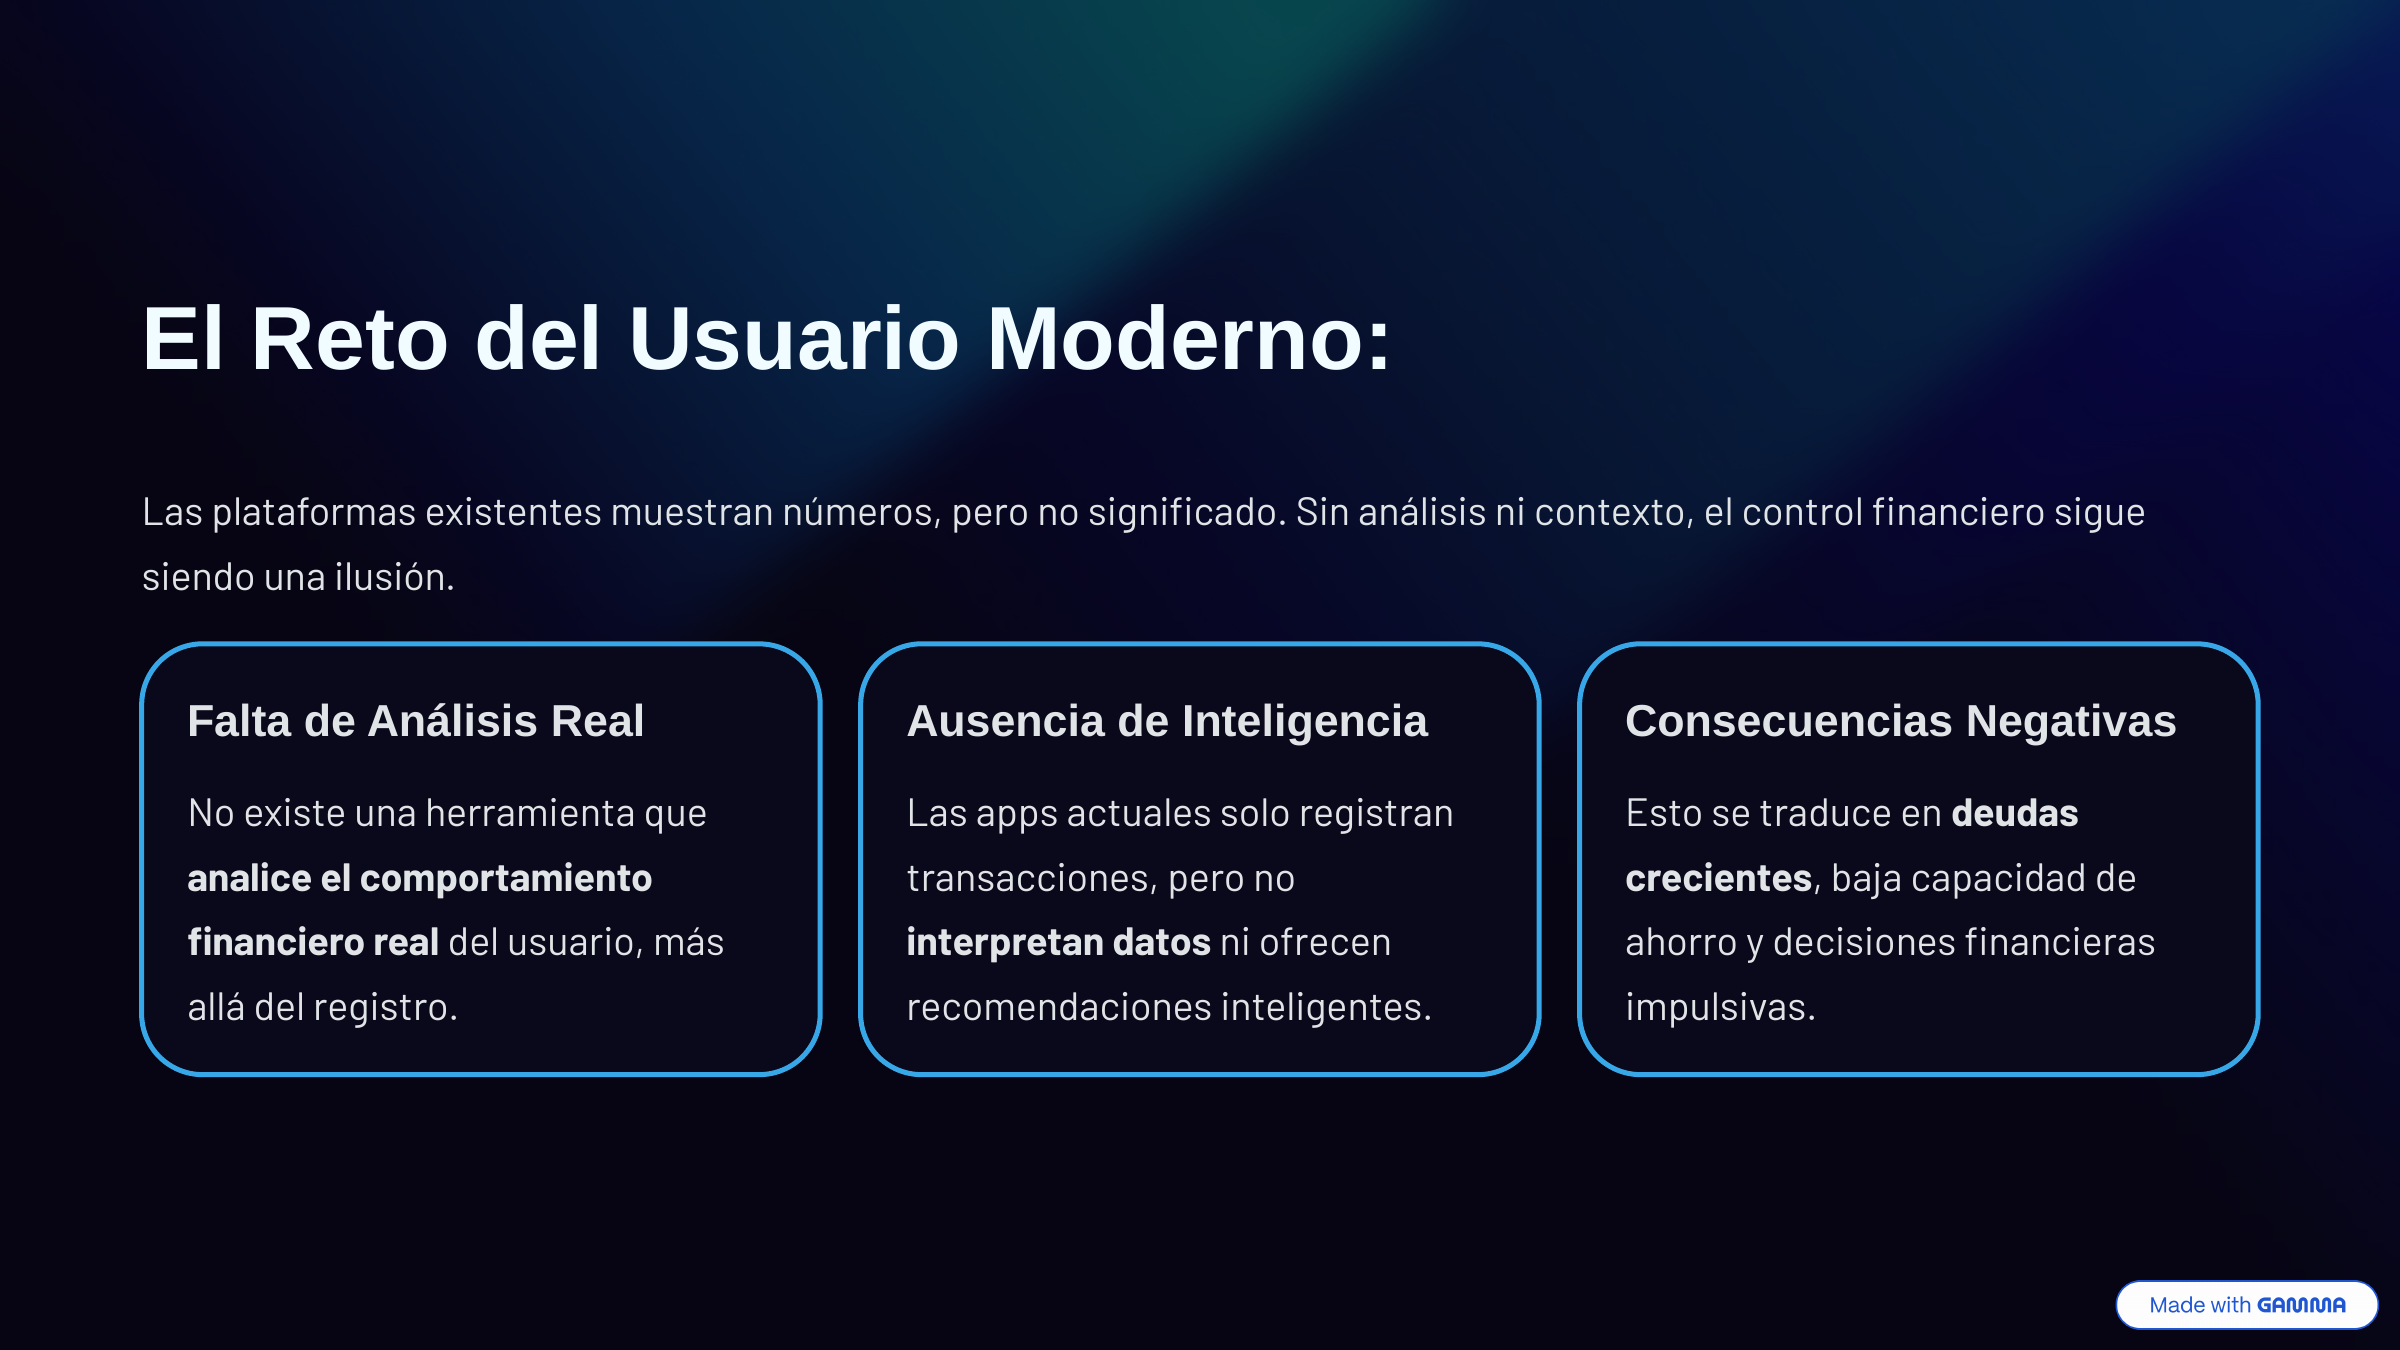

El Reto del Usuario Moderno:
Las plataformas existentes muestran números, pero no significado. Sin análisis ni contexto, el control financiero sigue siendo una ilusión.

Falta de Análisis Real
Ausencia de Inteligencia
Consecuencias Negativas
No existe una herramienta que analice el comportamiento financiero real del usuario, más allá del registro.
Las apps actuales solo registran transacciones, pero no interpretan datos ni ofrecen recomendaciones inteligentes.
Esto se traduce en deudas crecientes, baja capacidad de ahorro y decisiones financieras impulsivas.